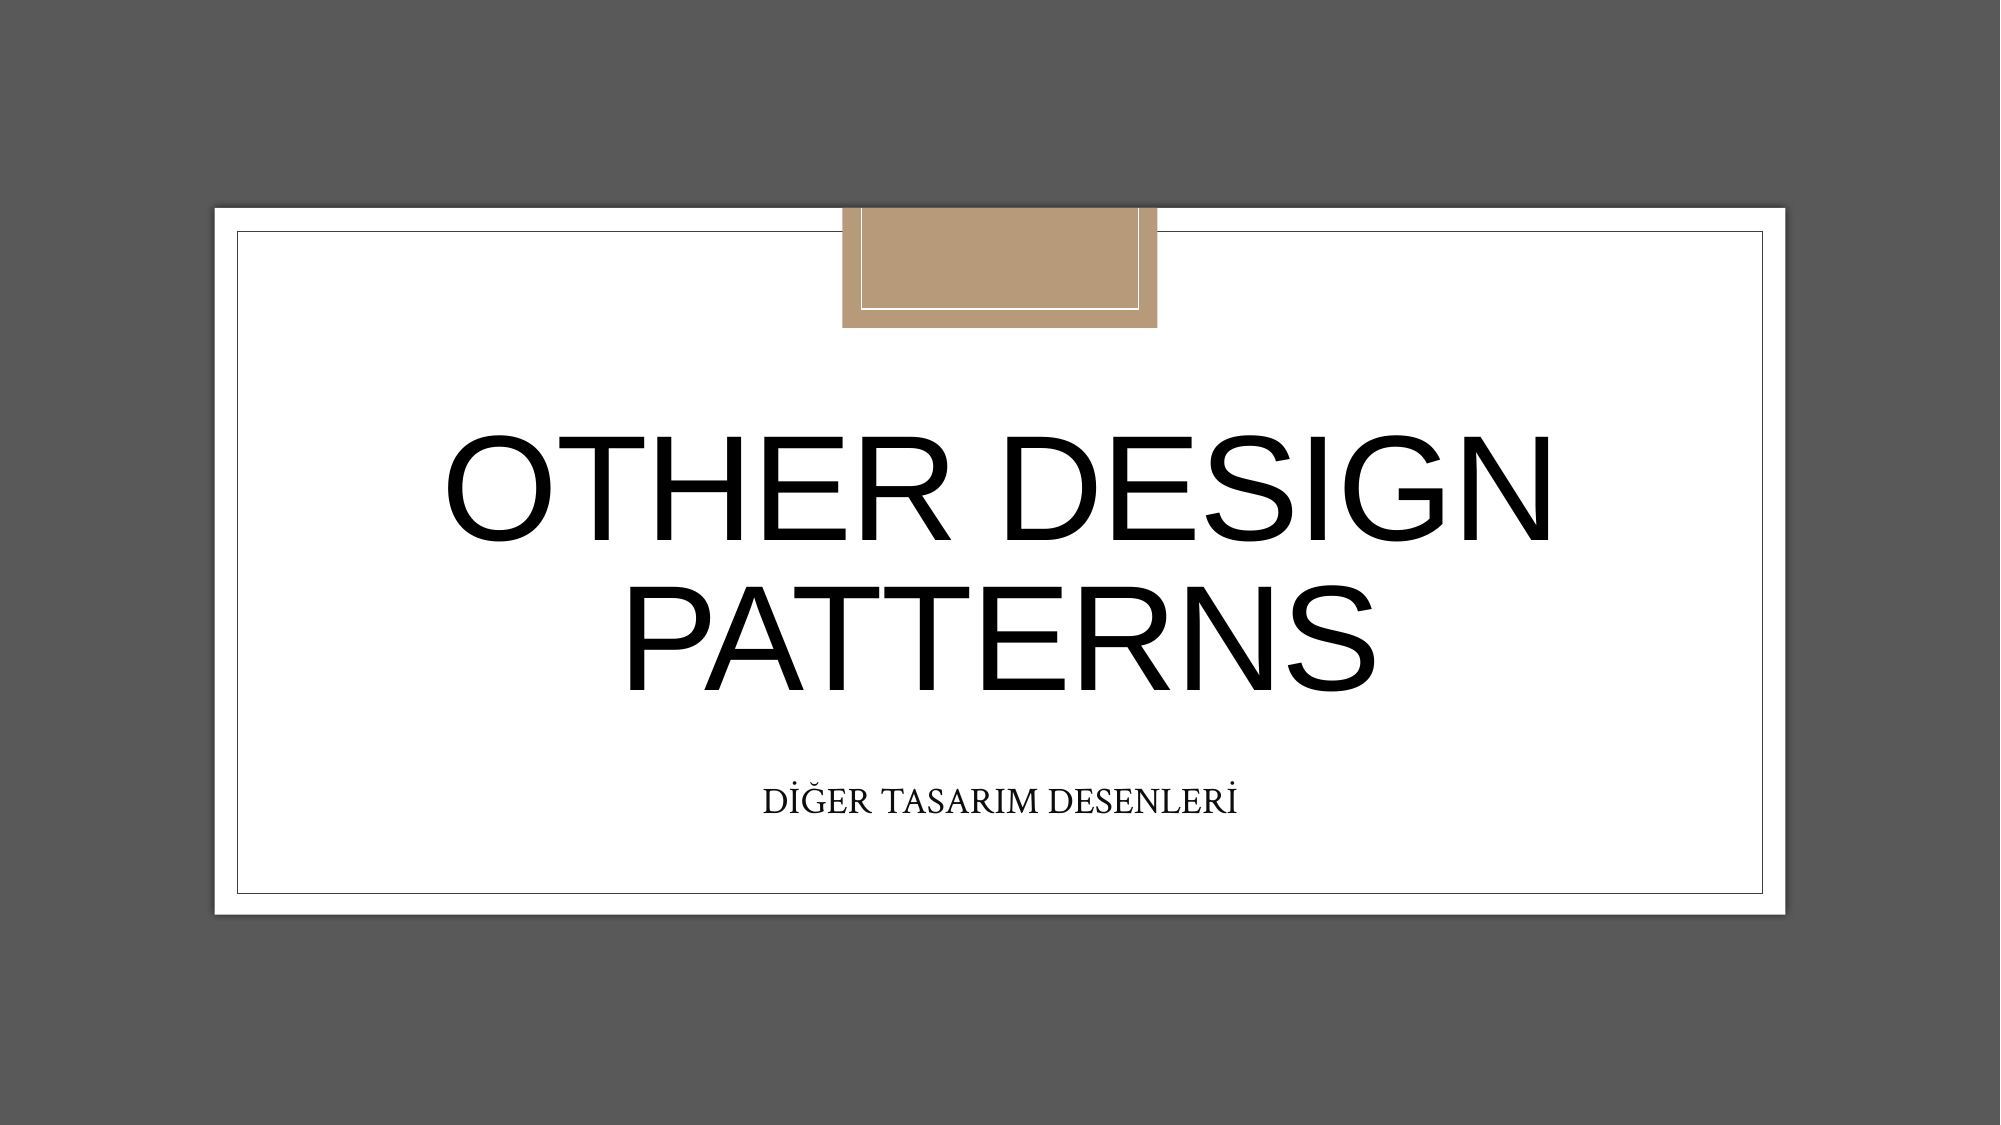

# OTHER DESIGN PATTERNS
DİĞER TASARIM DESENLERİ